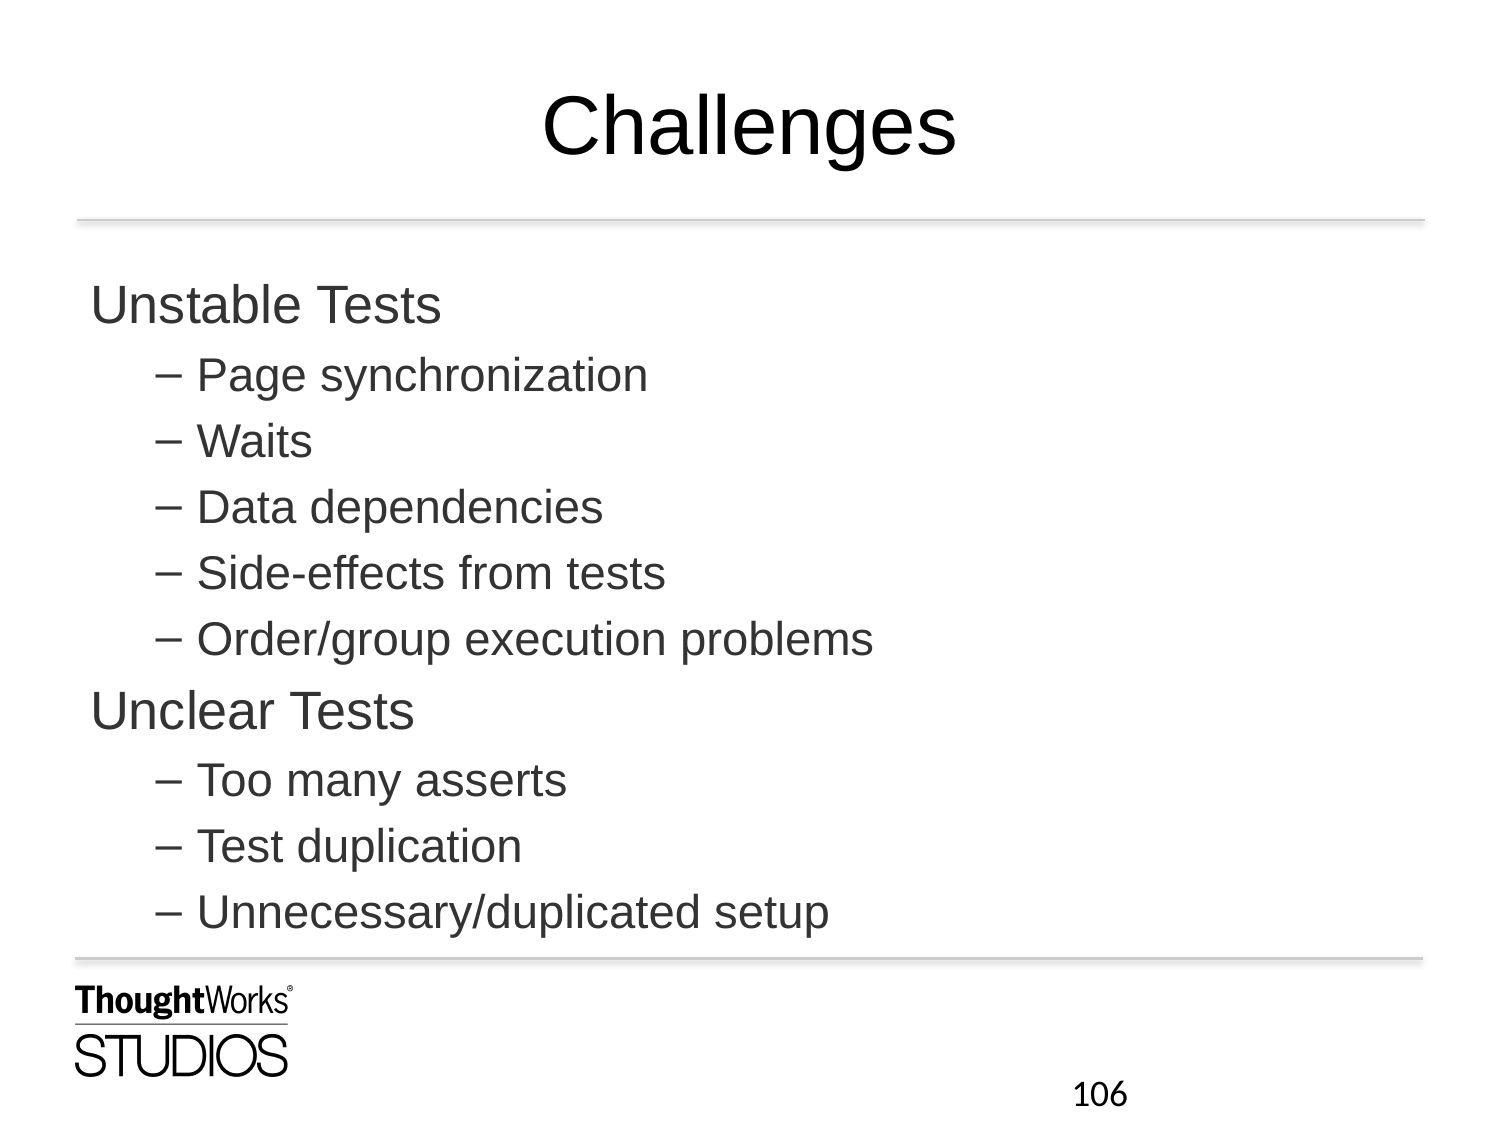

# Challenges
Unstable Tests
Page synchronization
Waits
Data dependencies
Side-effects from tests
Order/group execution problems
Unclear Tests
Too many asserts
Test duplication
Unnecessary/duplicated setup

106